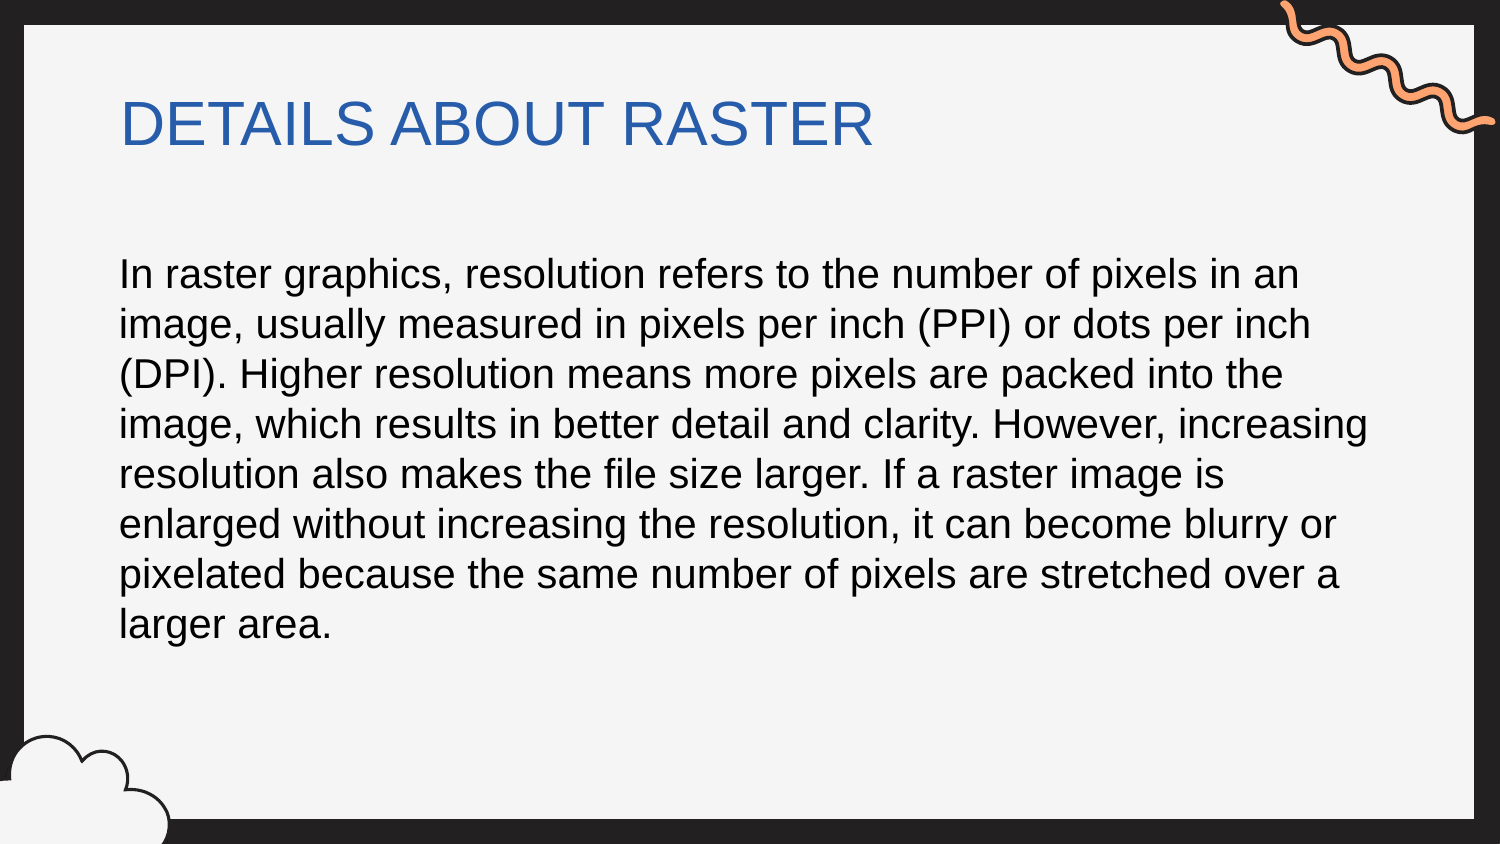

# DETAILS ABOUT RASTER
In raster graphics, resolution refers to the number of pixels in an image, usually measured in pixels per inch (PPI) or dots per inch (DPI). Higher resolution means more pixels are packed into the image, which results in better detail and clarity. However, increasing resolution also makes the file size larger. If a raster image is enlarged without increasing the resolution, it can become blurry or pixelated because the same number of pixels are stretched over a larger area.